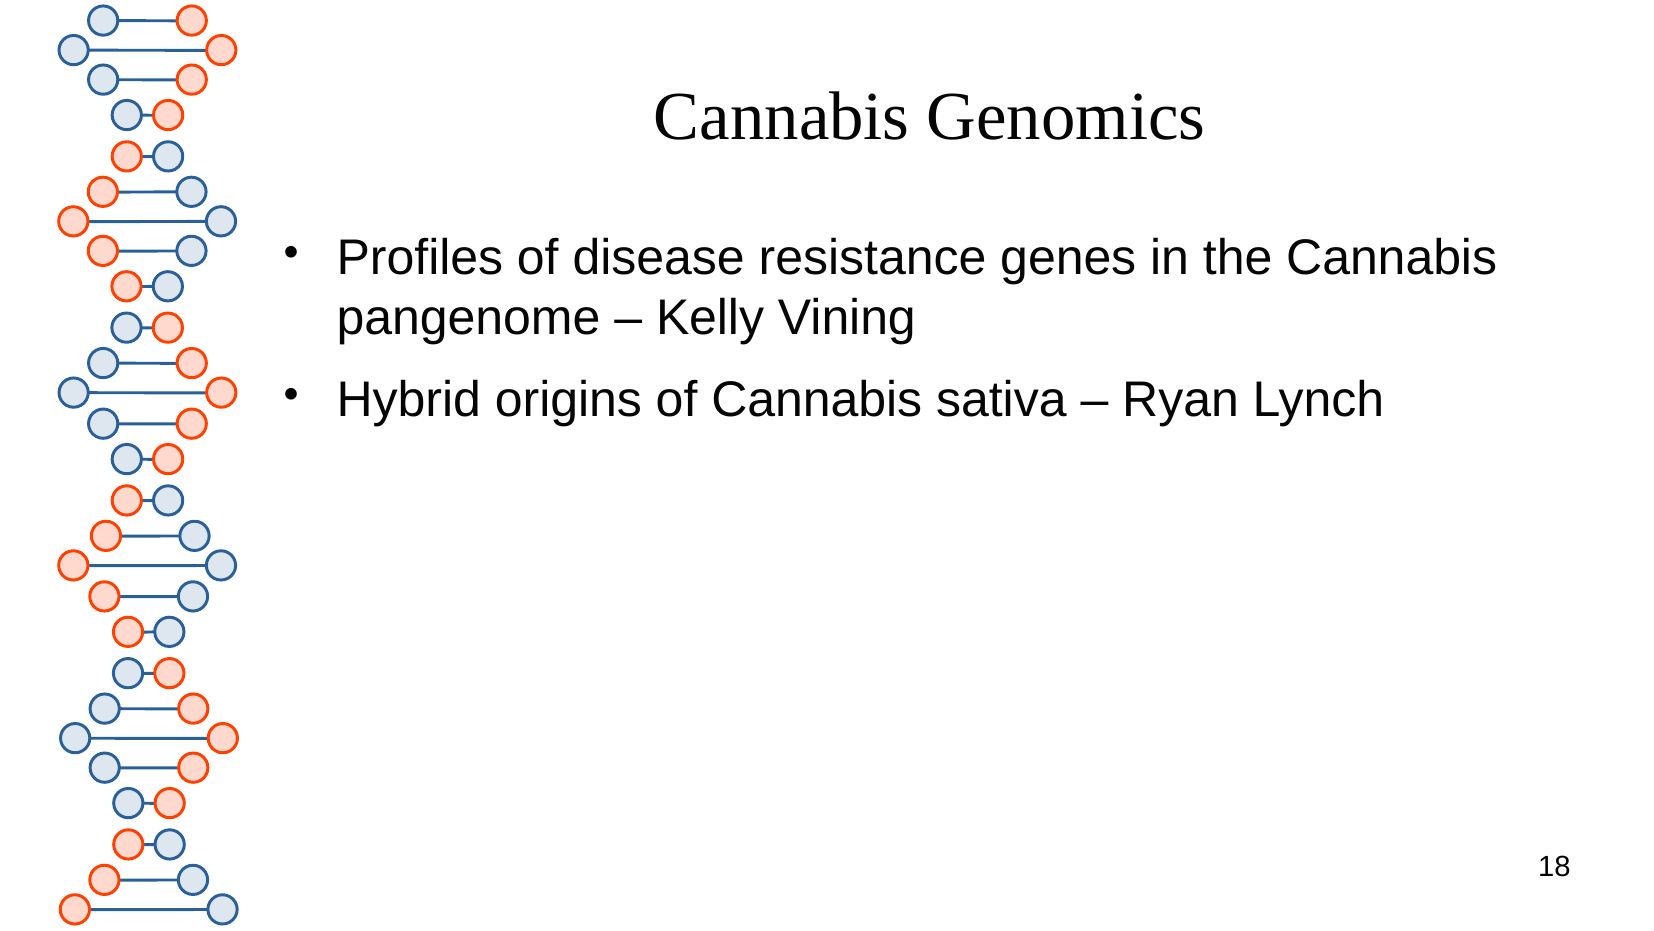

# Cannabis Genomics
Profiles of disease resistance genes in the Cannabis pangenome – Kelly Vining
Hybrid origins of Cannabis sativa – Ryan Lynch
18